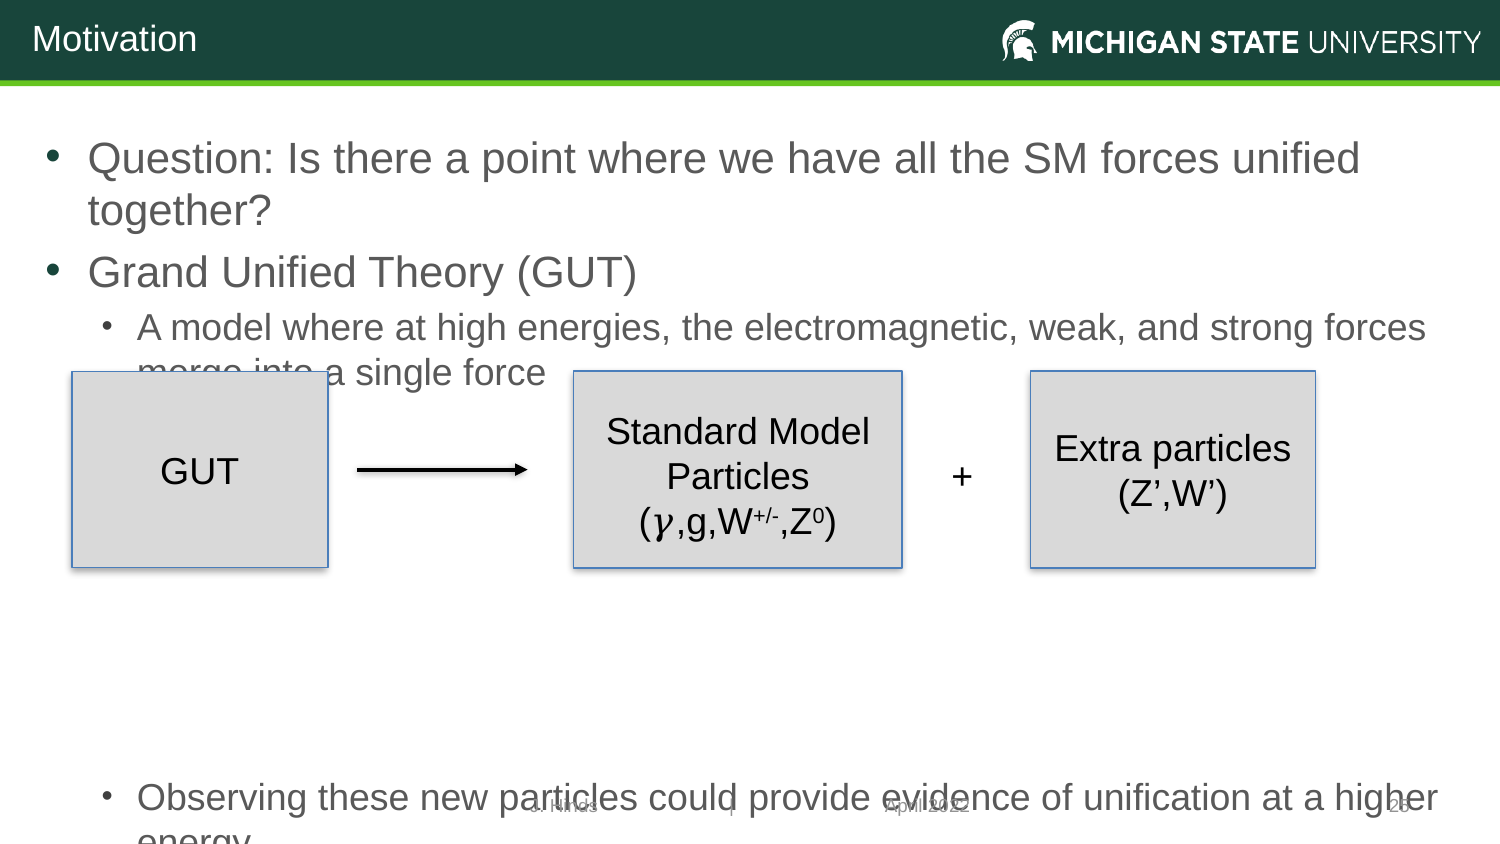

# Motivation
Question: Is there a point where we have all the SM forces unified together?
Grand Unified Theory (GUT)
A model where at high energies, the electromagnetic, weak, and strong forces merge into a single force

Observing these new particles could provide evidence of unification at a higher energy

Standard Model Particles
(𝛾,g,W+/-,Z0)
Extra particles
(Z’,W’)
GUT
+
J. Hinds                         |                             April 2022
25